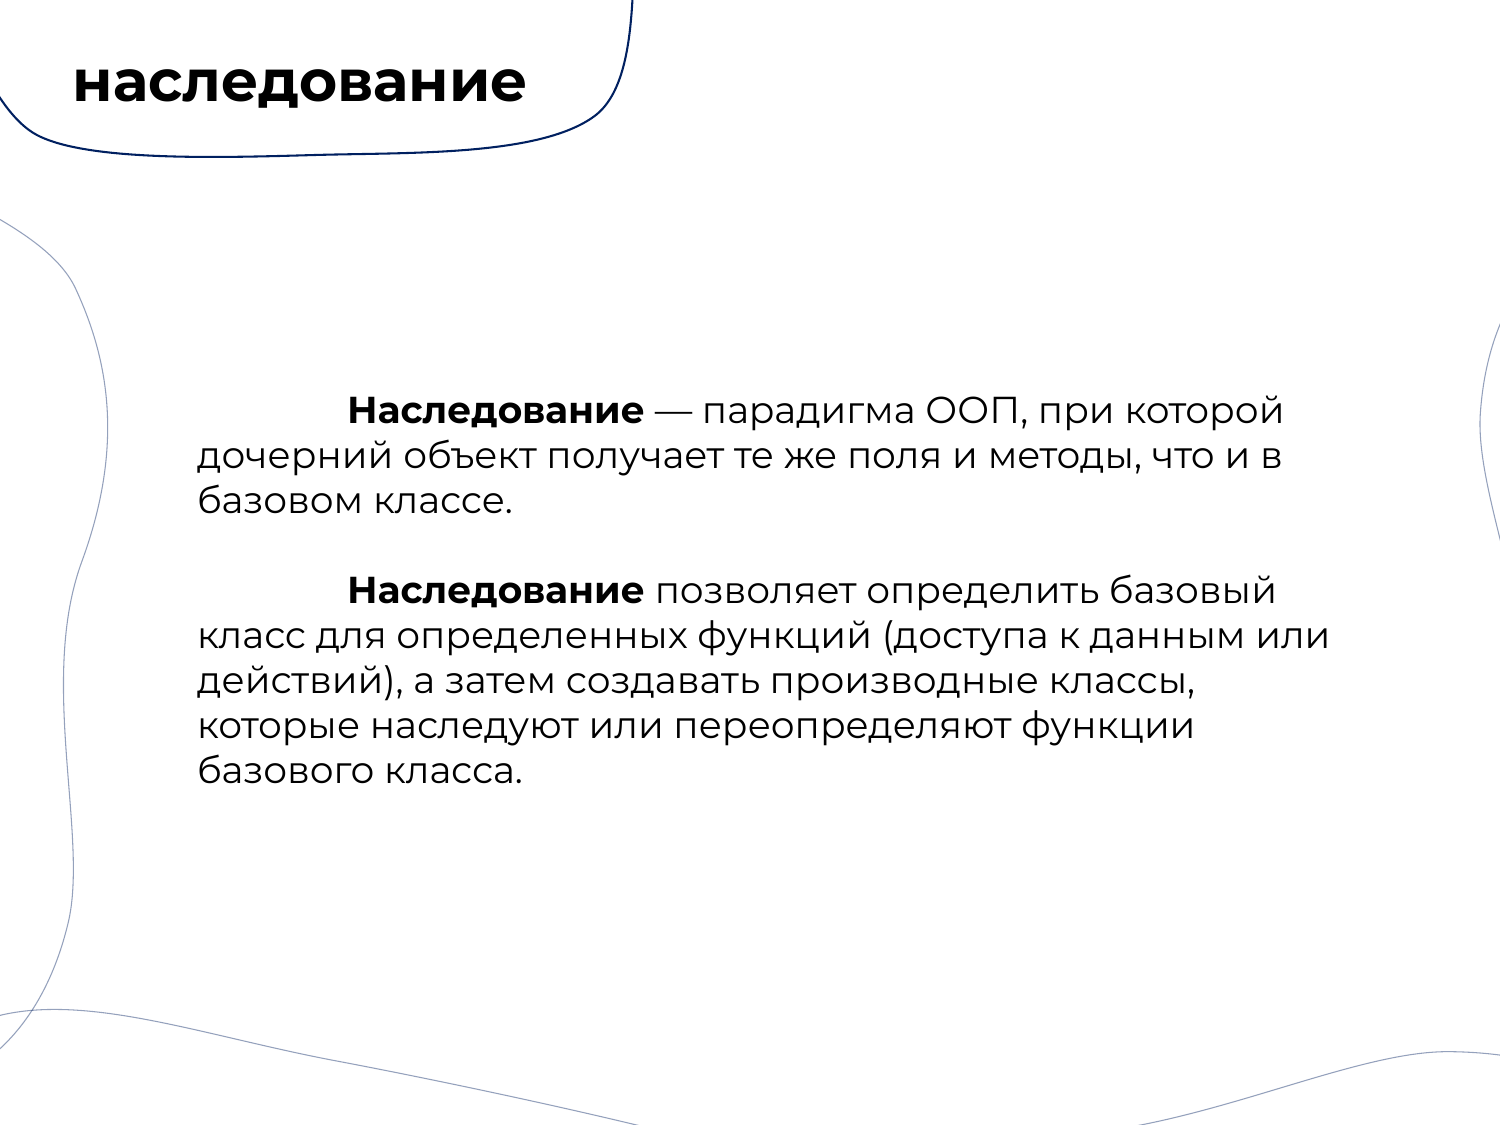

# наследование
	Наследование — парадигма ООП, при которой дочерний объект получает те же поля и методы, что и в базовом классе.

	Наследование позволяет определить базовый класс для определенных функций (доступа к данным или действий), а затем создавать производные классы, которые наследуют или переопределяют функции базового класса.